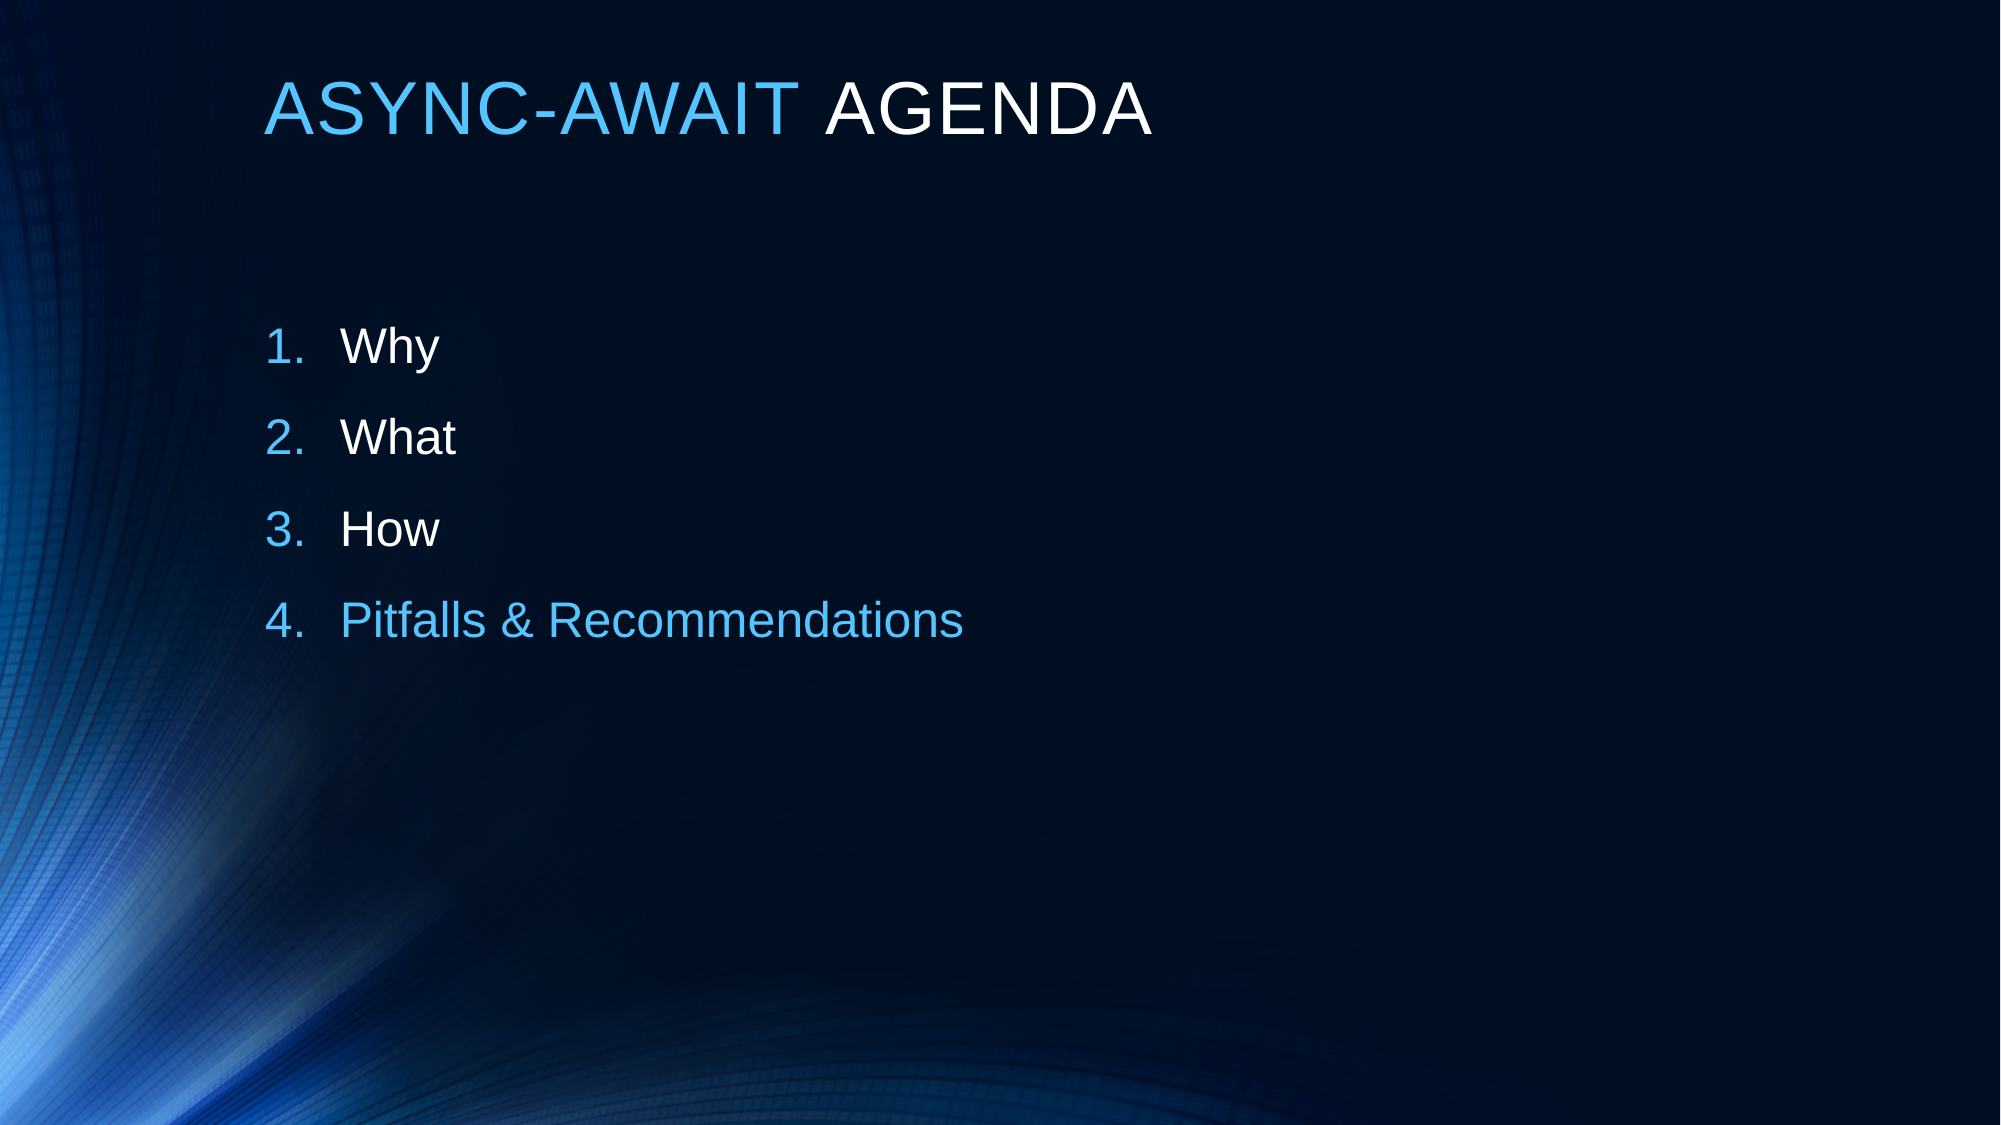

# Async-Await Agenda
Why
What
How
Pitfalls & Recommendations